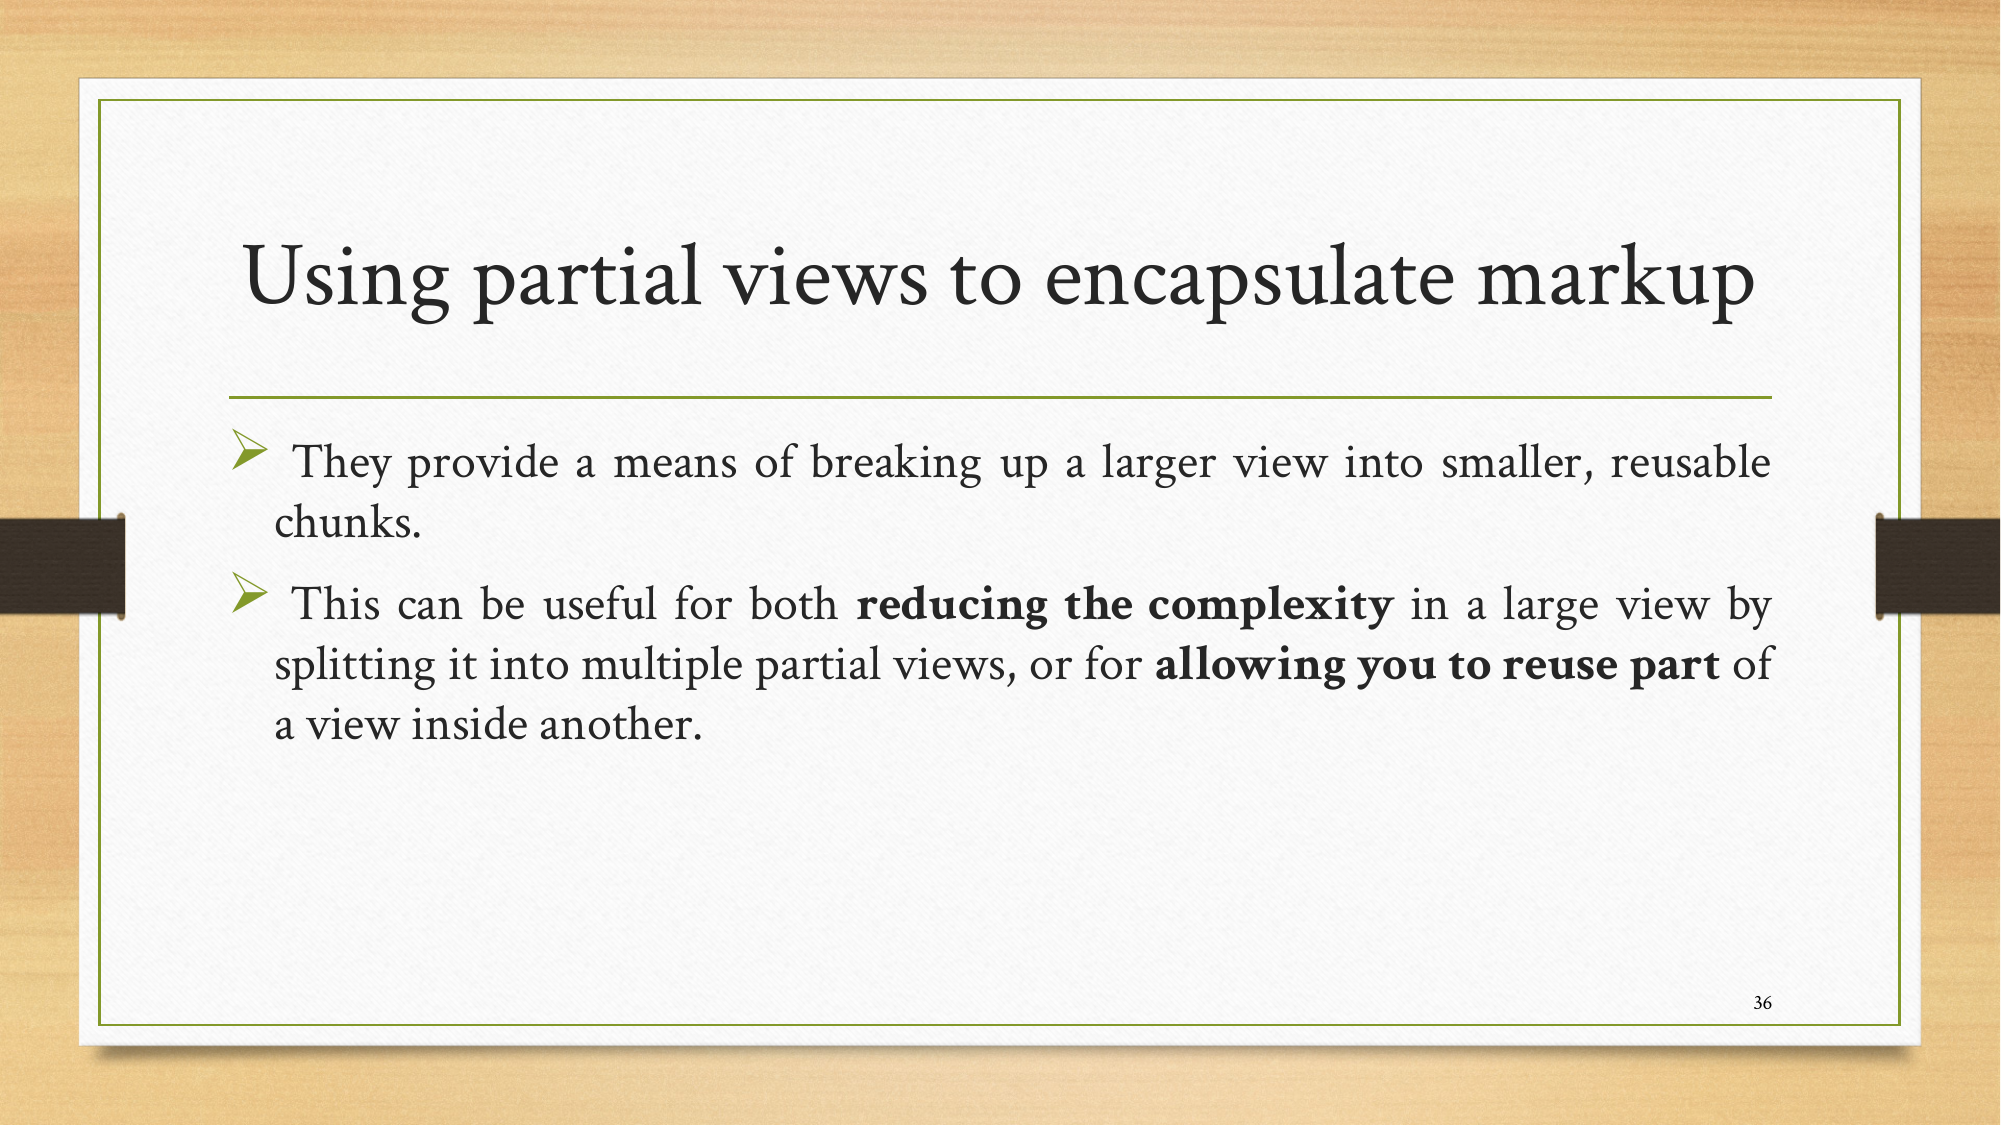

# Using partial views to encapsulate markup
 They provide a means of breaking up a larger view into smaller, reusable chunks.
 This can be useful for both reducing the complexity in a large view by splitting it into multiple partial views, or for allowing you to reuse part of a view inside another.

36